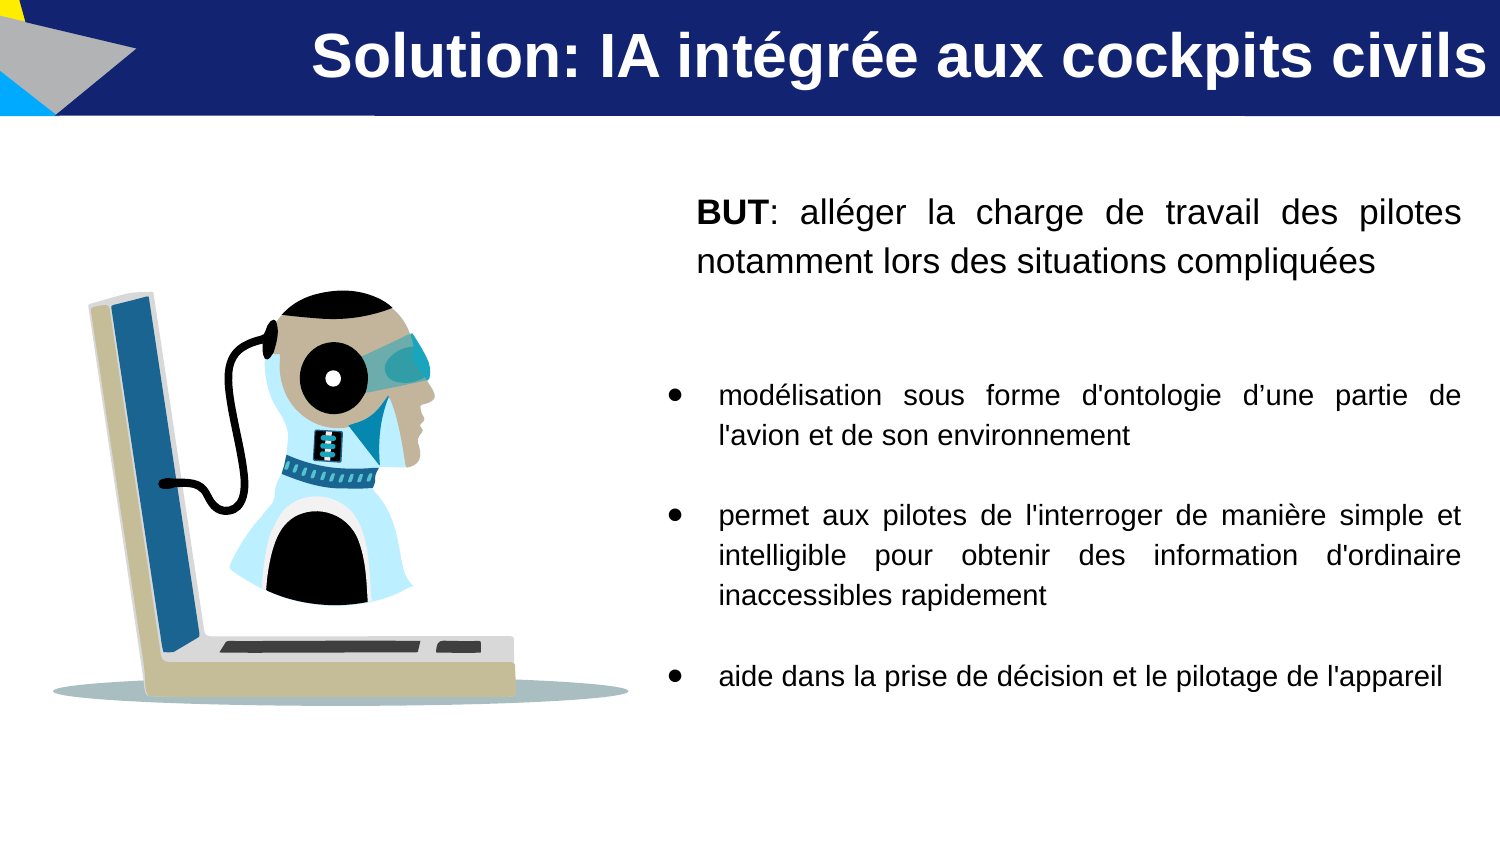

# Solution: IA intégrée aux cockpits civils

BUT: alléger la charge de travail des pilotes notamment lors des situations compliquées

modélisation sous forme d'ontologie d’une partie de l'avion et de son environnement

permet aux pilotes de l'interroger de manière simple et intelligible pour obtenir des information d'ordinaire inaccessibles rapidement

aide dans la prise de décision et le pilotage de l'appareil